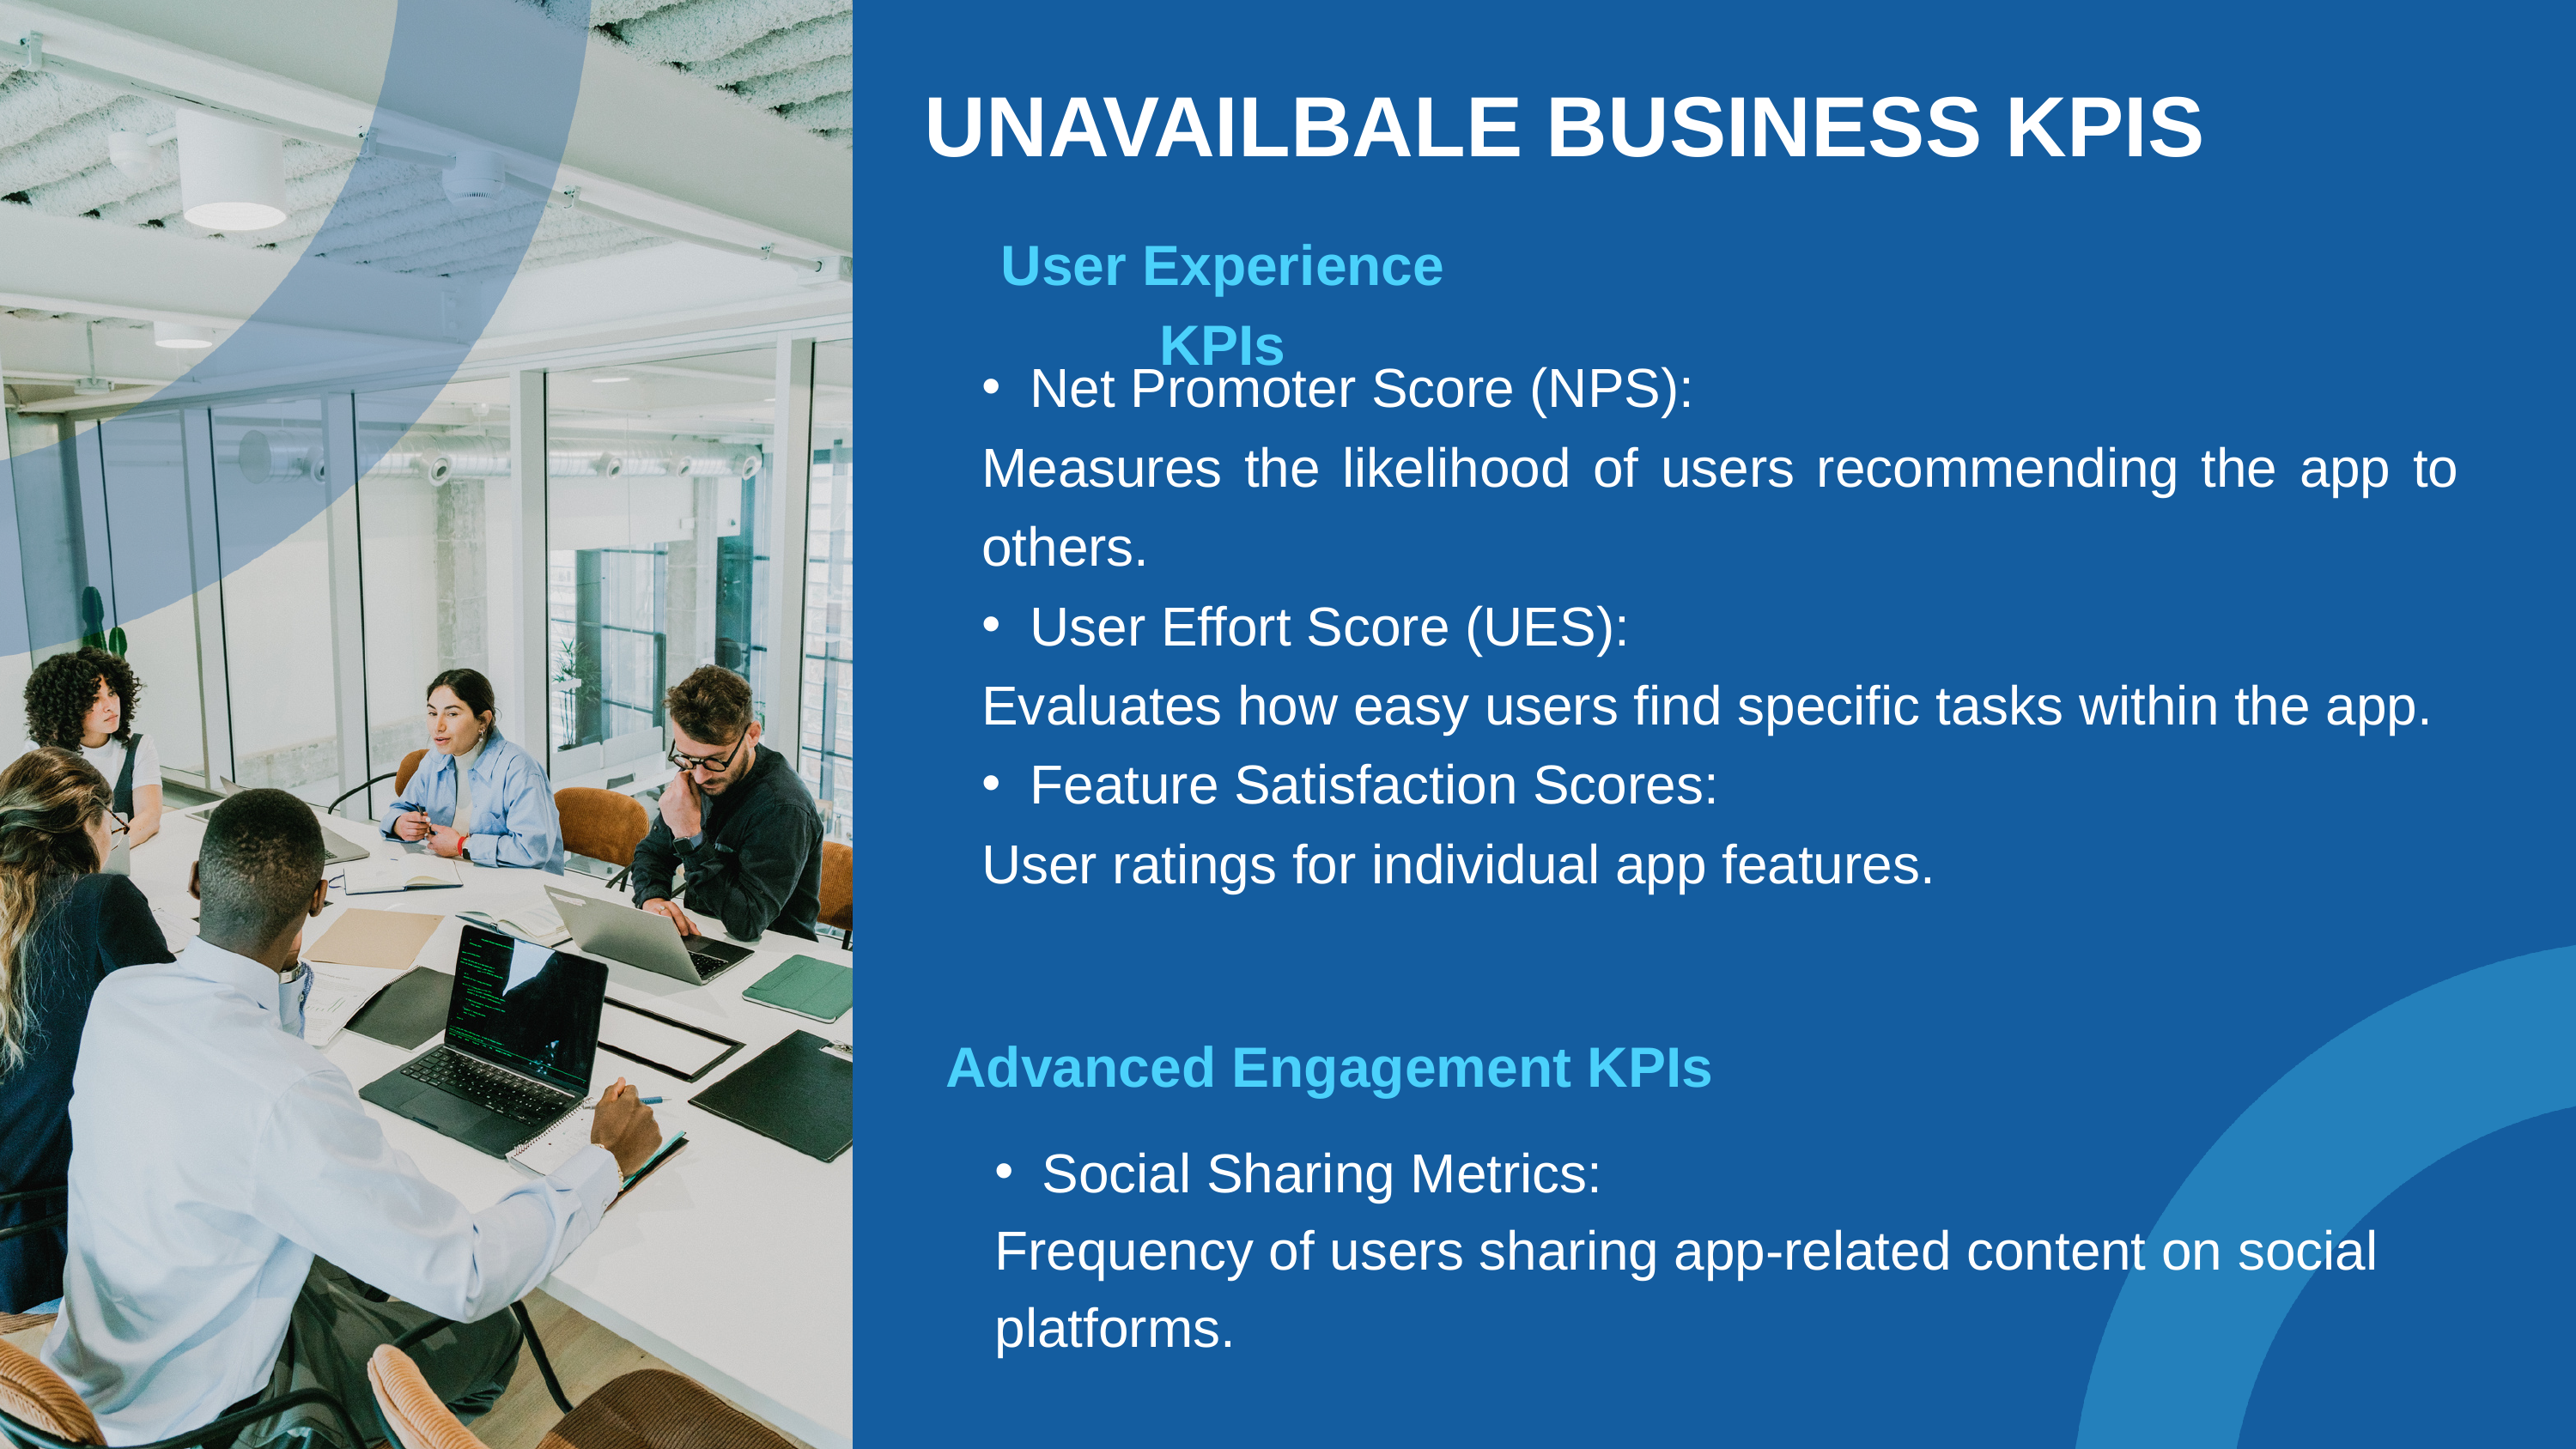

UNAVAILBALE BUSINESS KPIS
User Experience KPIs
Net Promoter Score (NPS):
Measures the likelihood of users recommending the app to others.
User Effort Score (UES):
Evaluates how easy users find specific tasks within the app.
Feature Satisfaction Scores:
User ratings for individual app features.

Advanced Engagement KPIs

Social Sharing Metrics:
Frequency of users sharing app-related content on social platforms.